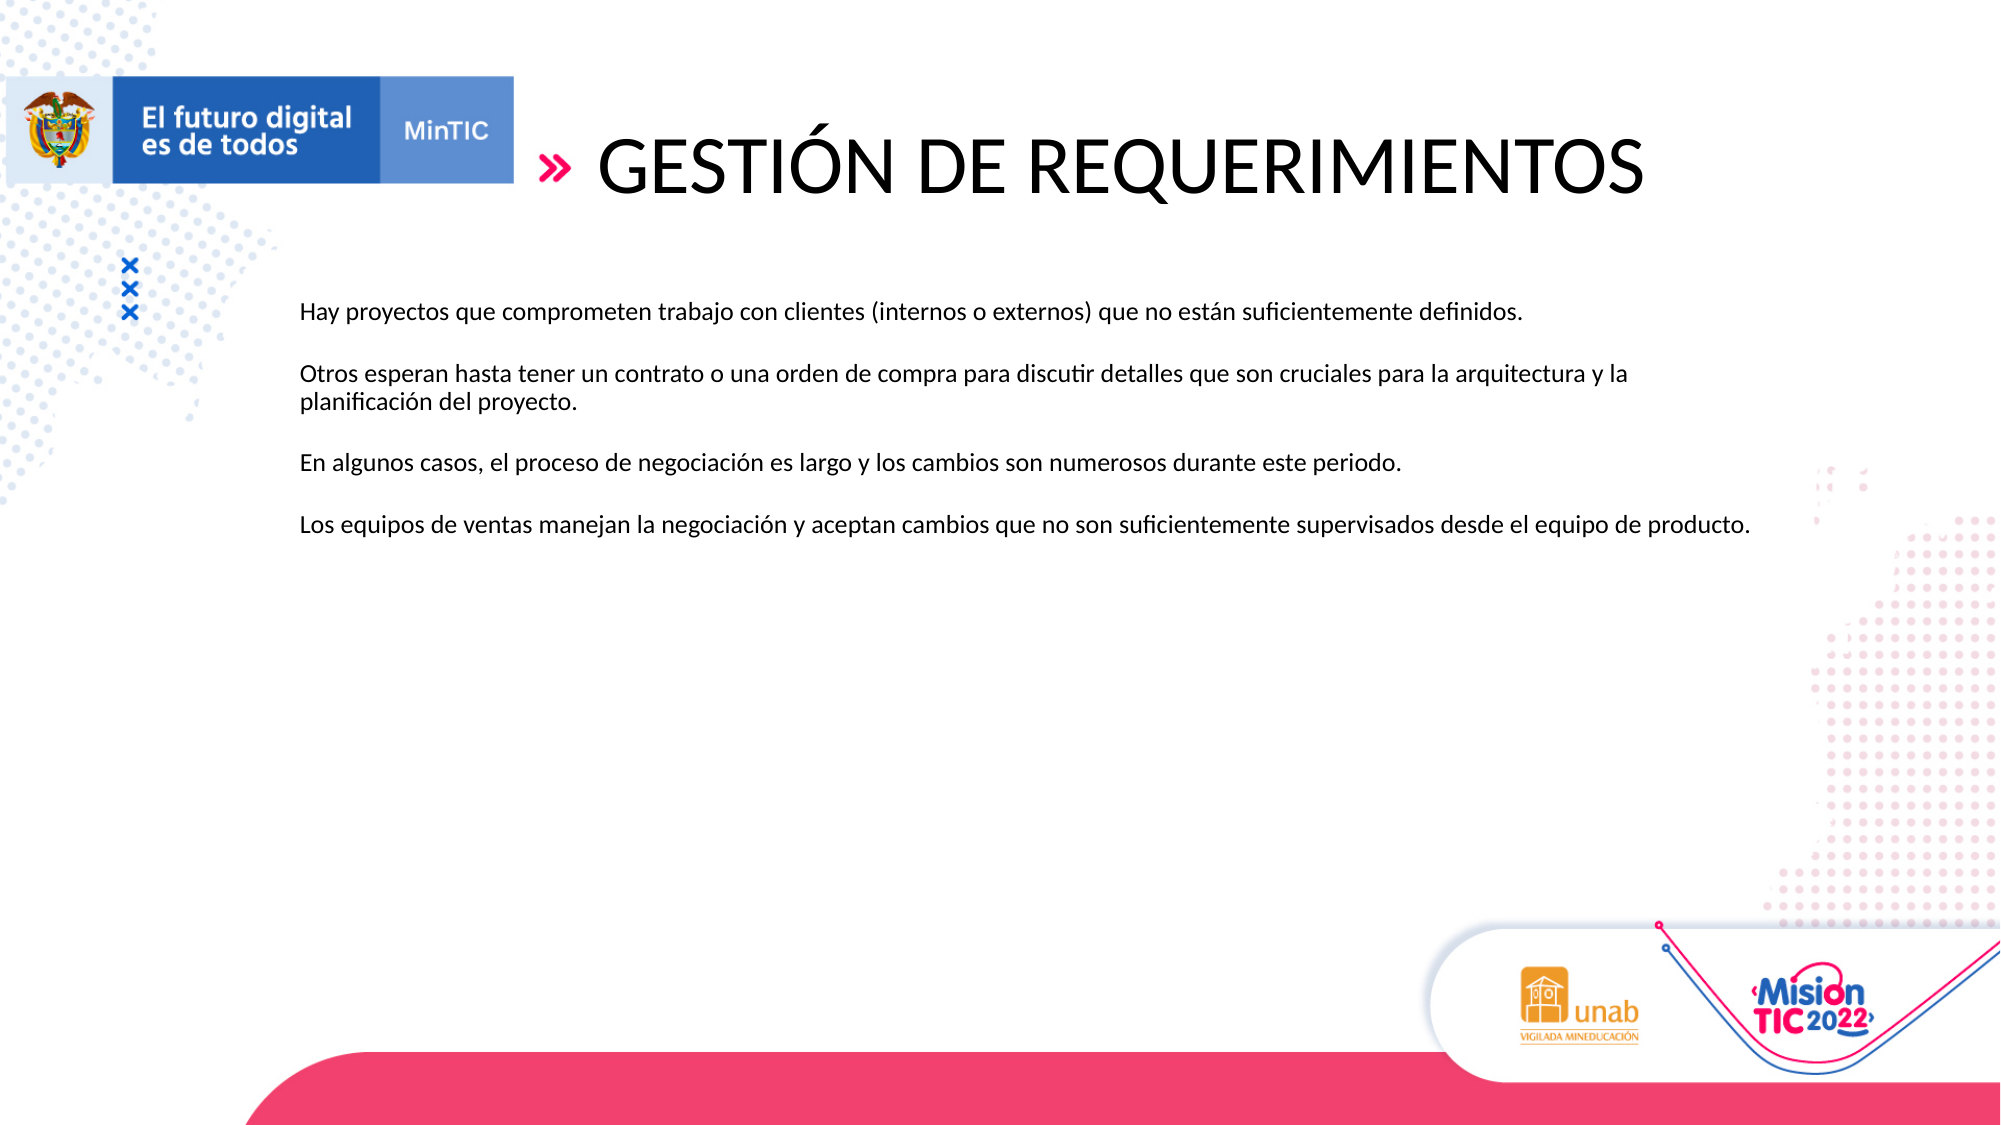

# GESTIÓN DE REQUERIMIENTOS
Hay proyectos que comprometen trabajo con clientes (internos o externos) que no están suficientemente definidos.

Otros esperan hasta tener un contrato o una orden de compra para discutir detalles que son cruciales para la arquitectura y la planificación del proyecto.

En algunos casos, el proceso de negociación es largo y los cambios son numerosos durante este periodo.

Los equipos de ventas manejan la negociación y aceptan cambios que no son suficientemente supervisados desde el equipo de producto.